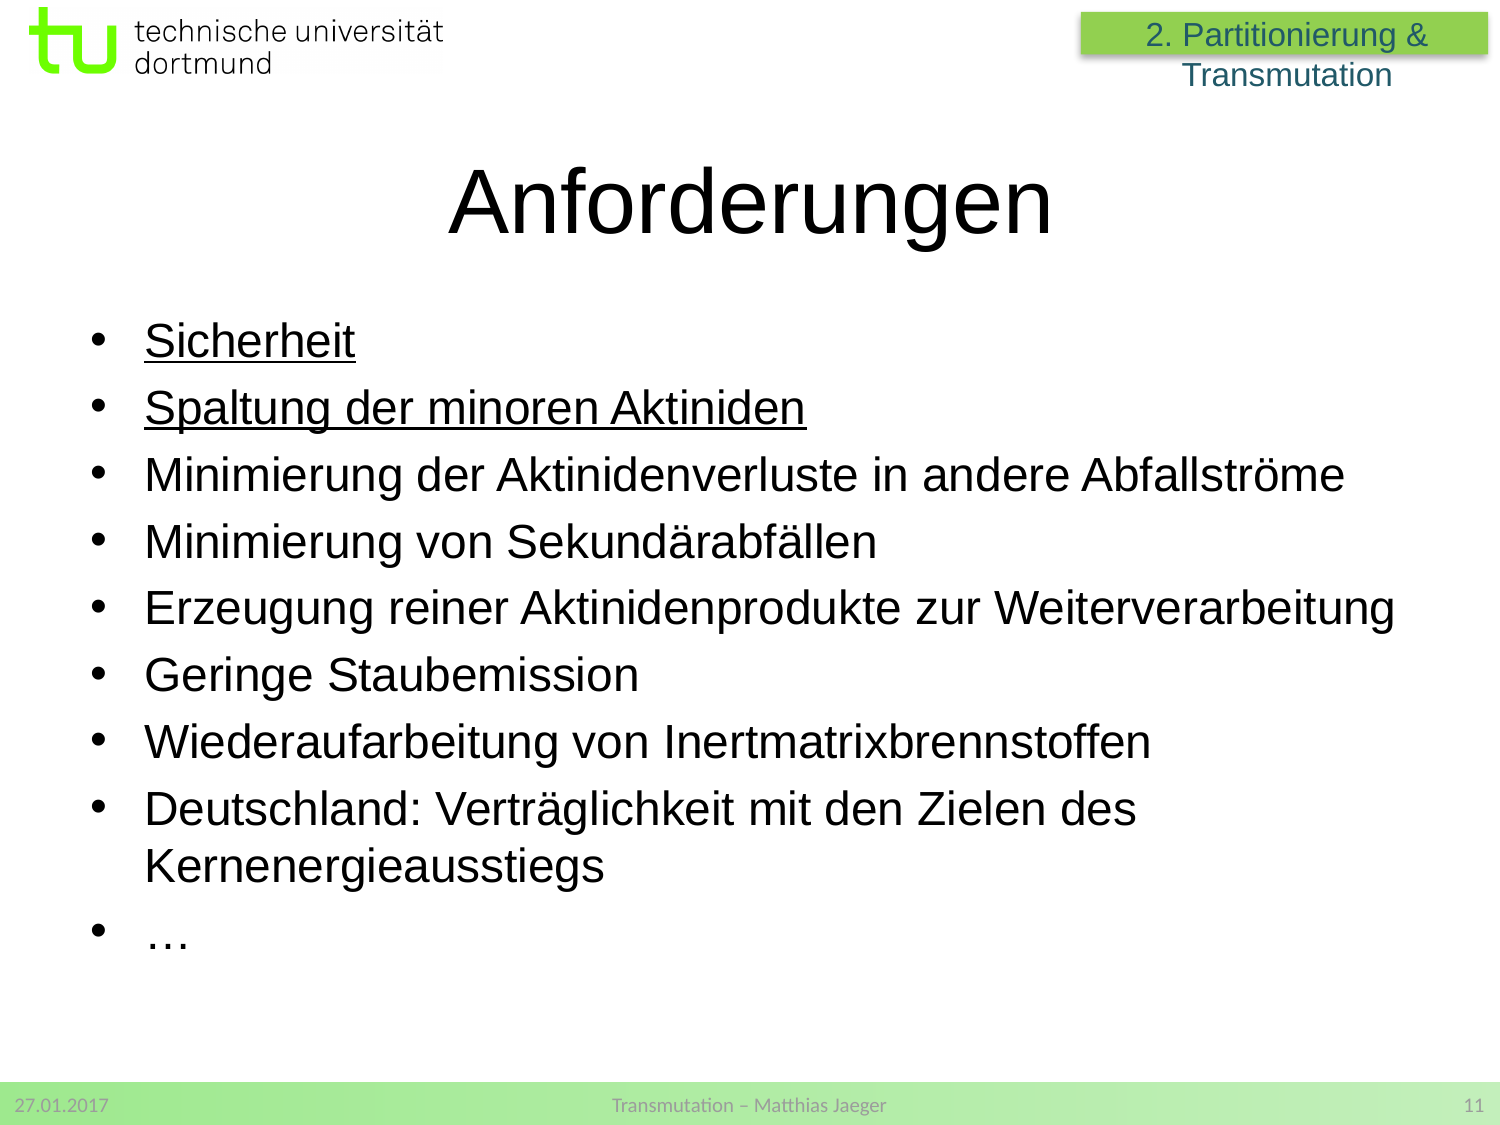

2. Partitionierung & Transmutation

# Anforderungen
Sicherheit
Spaltung der minoren Aktiniden
Minimierung der Aktinidenverluste in andere Abfallströme
Minimierung von Sekundärabfällen
Erzeugung reiner Aktinidenprodukte zur Weiterverarbeitung
Geringe Staubemission
Wiederaufarbeitung von Inertmatrixbrennstoffen
Deutschland: Verträglichkeit mit den Zielen des Kernenergieausstiegs
…

27.01.2017
Transmutation – Matthias Jaeger
11